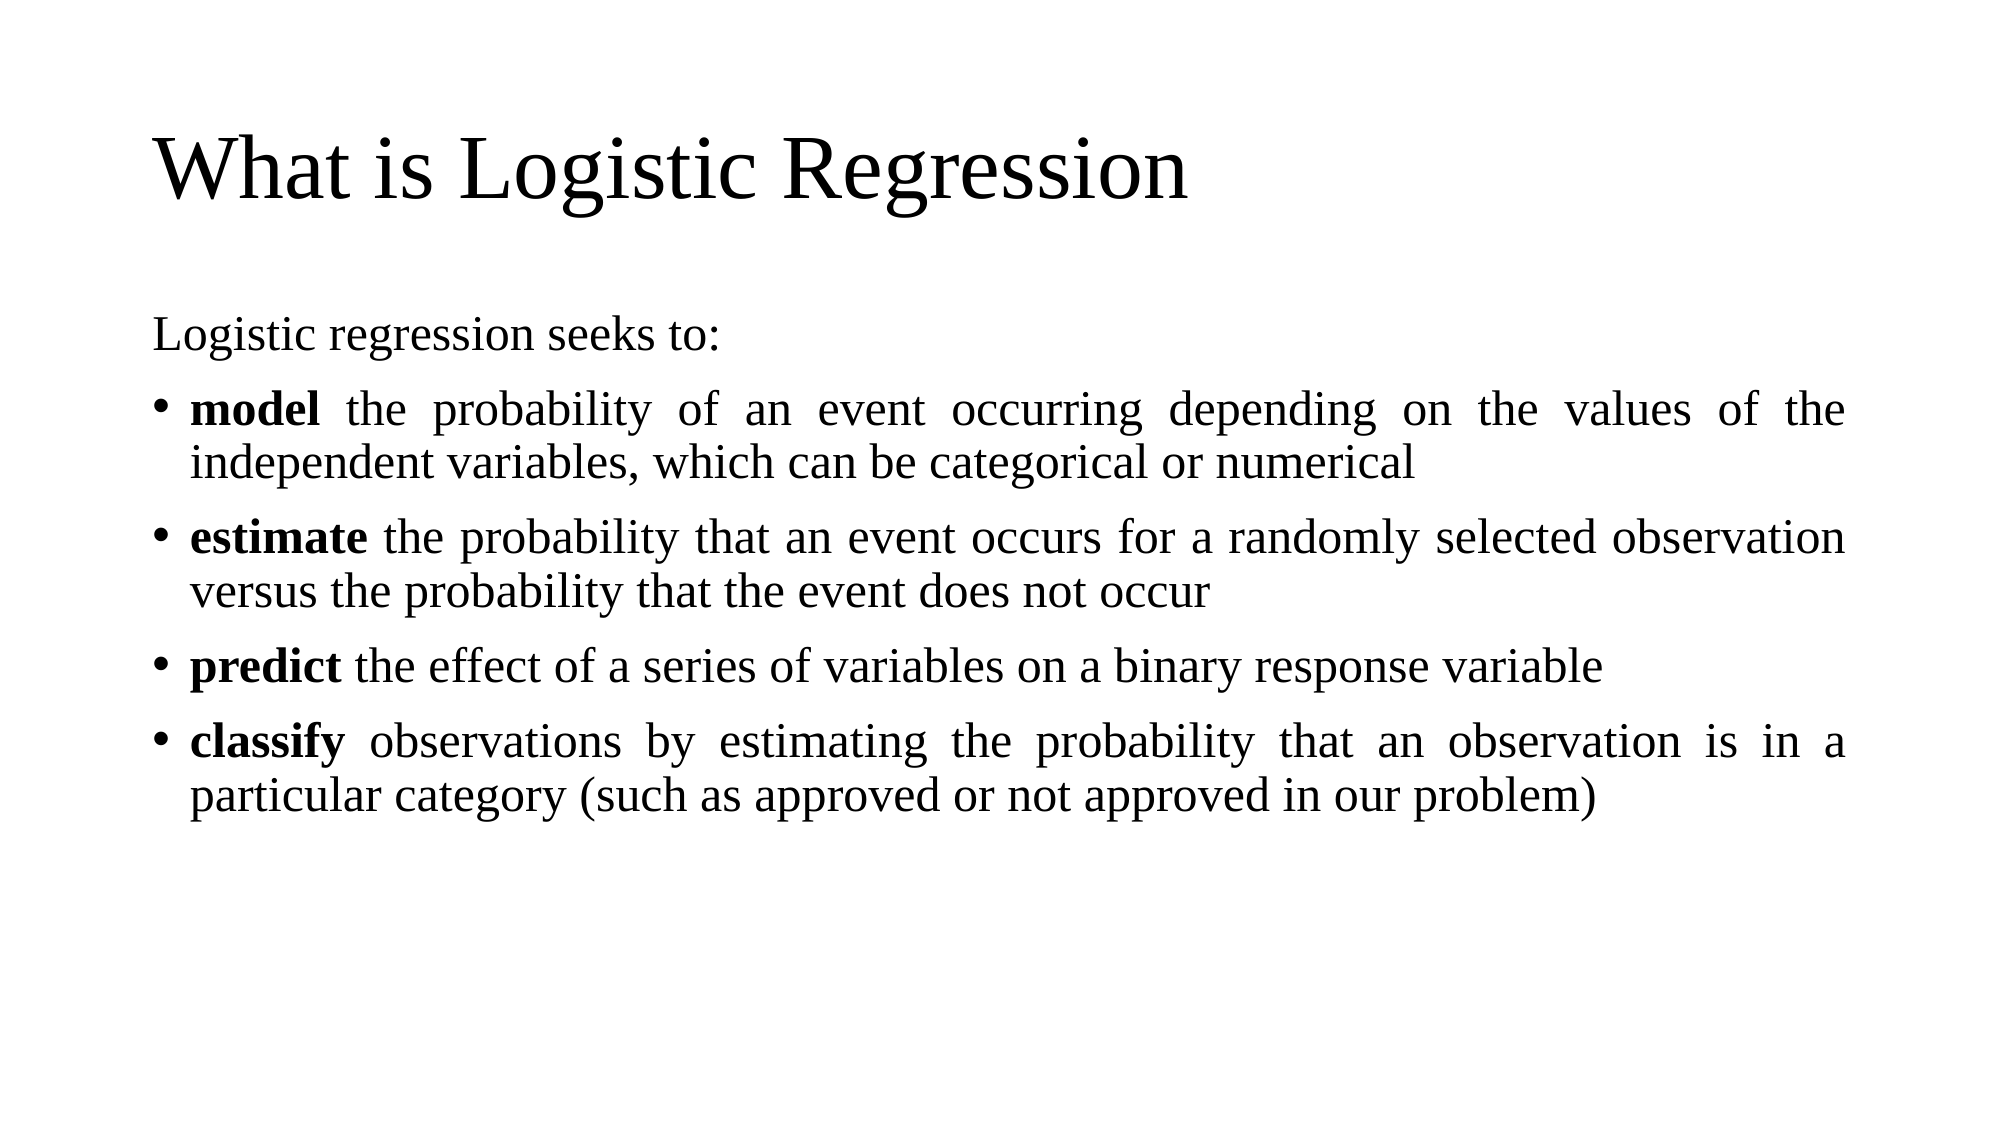

# What is Logistic Regression
Logistic regression seeks to:
model the probability of an event occurring depending on the values of the independent variables, which can be categorical or numerical
estimate the probability that an event occurs for a randomly selected observation versus the probability that the event does not occur
predict the effect of a series of variables on a binary response variable
classify observations by estimating the probability that an observation is in a particular category (such as approved or not approved in our problem)